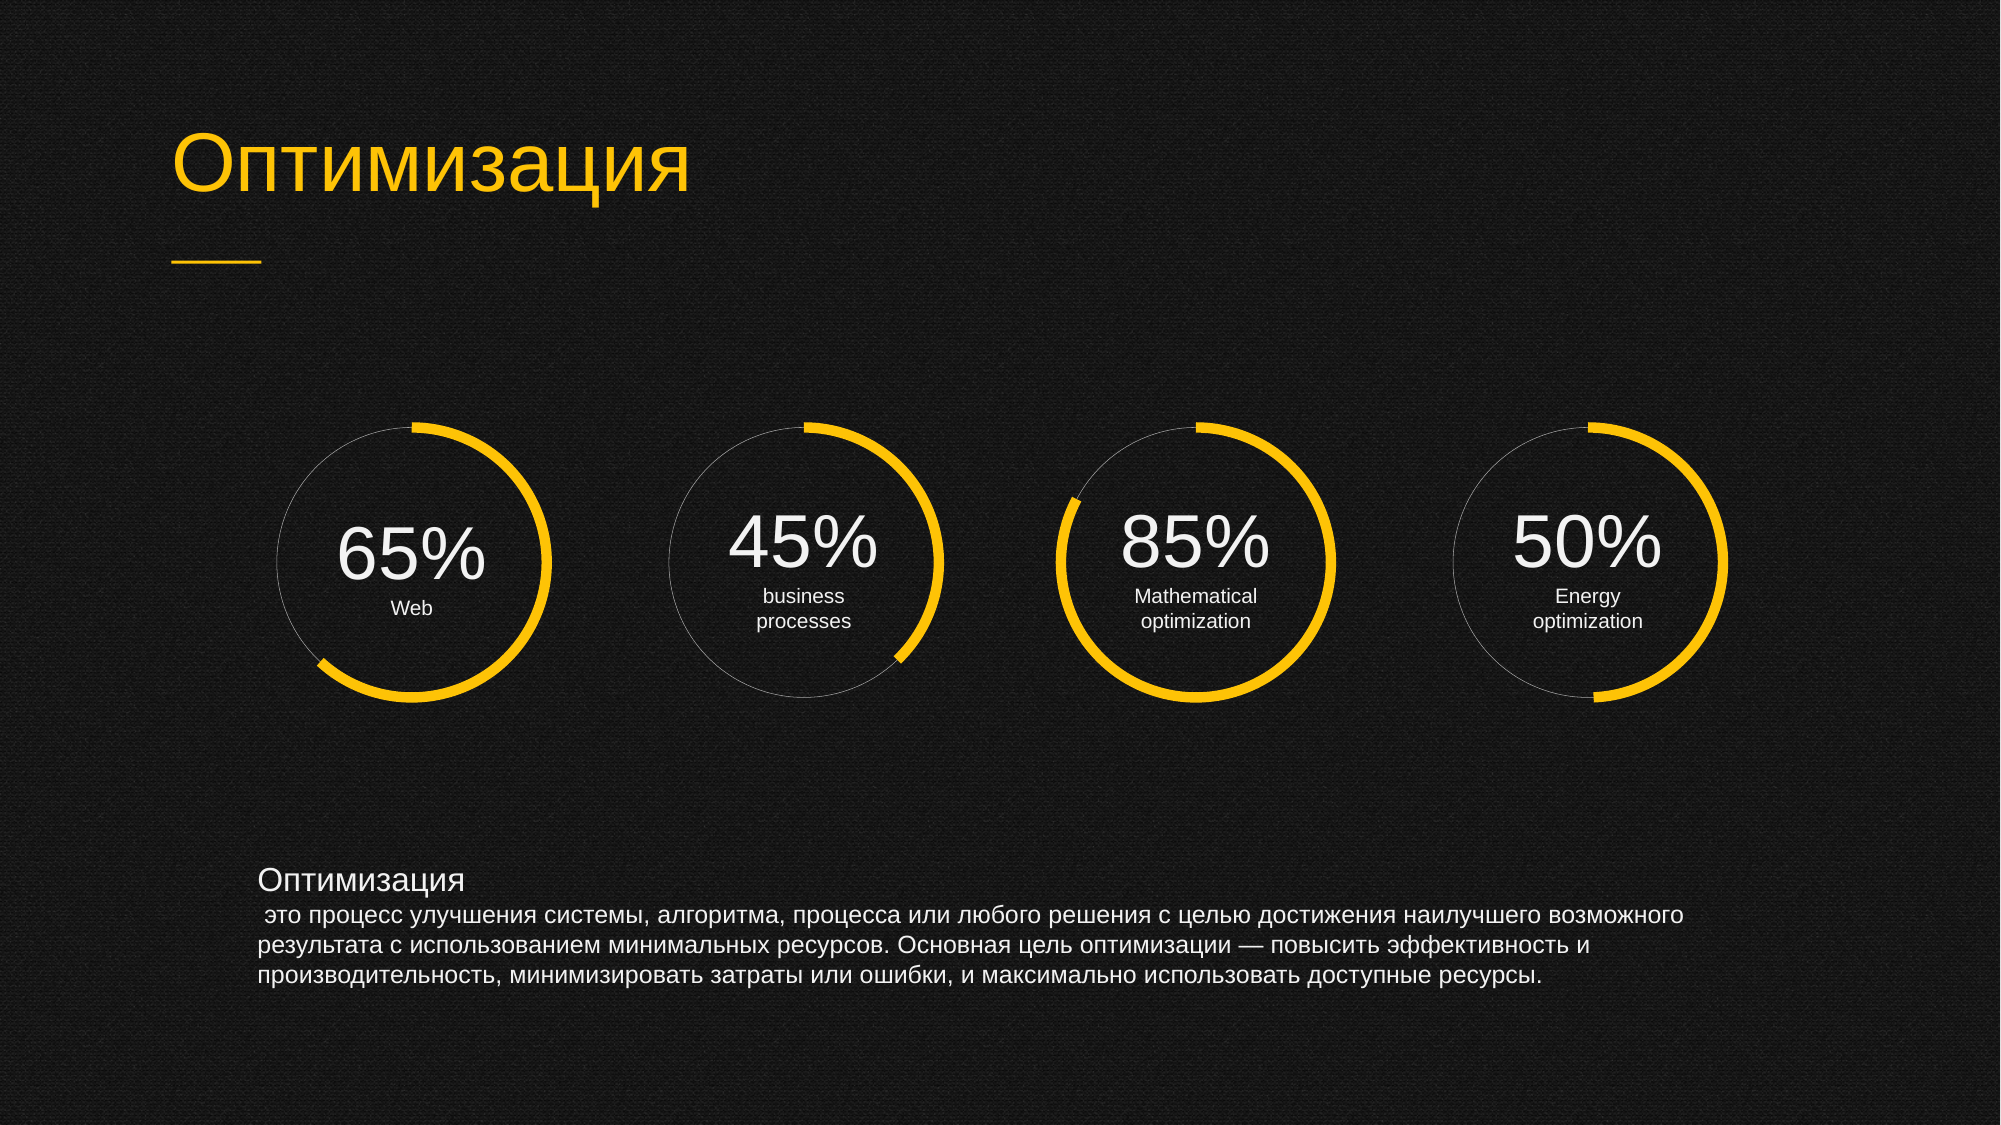

Оптимизация

65%
Web

45%
business processes

85%
Mathematical optimization

50%
Energy optimization

Оптимизация
 это процесс улучшения системы, алгоритма, процесса или любого решения с целью достижения наилучшего возможного результата с использованием минимальных ресурсов. Основная цель оптимизации — повысить эффективность и производительность, минимизировать затраты или ошибки, и максимально использовать доступные ресурсы.